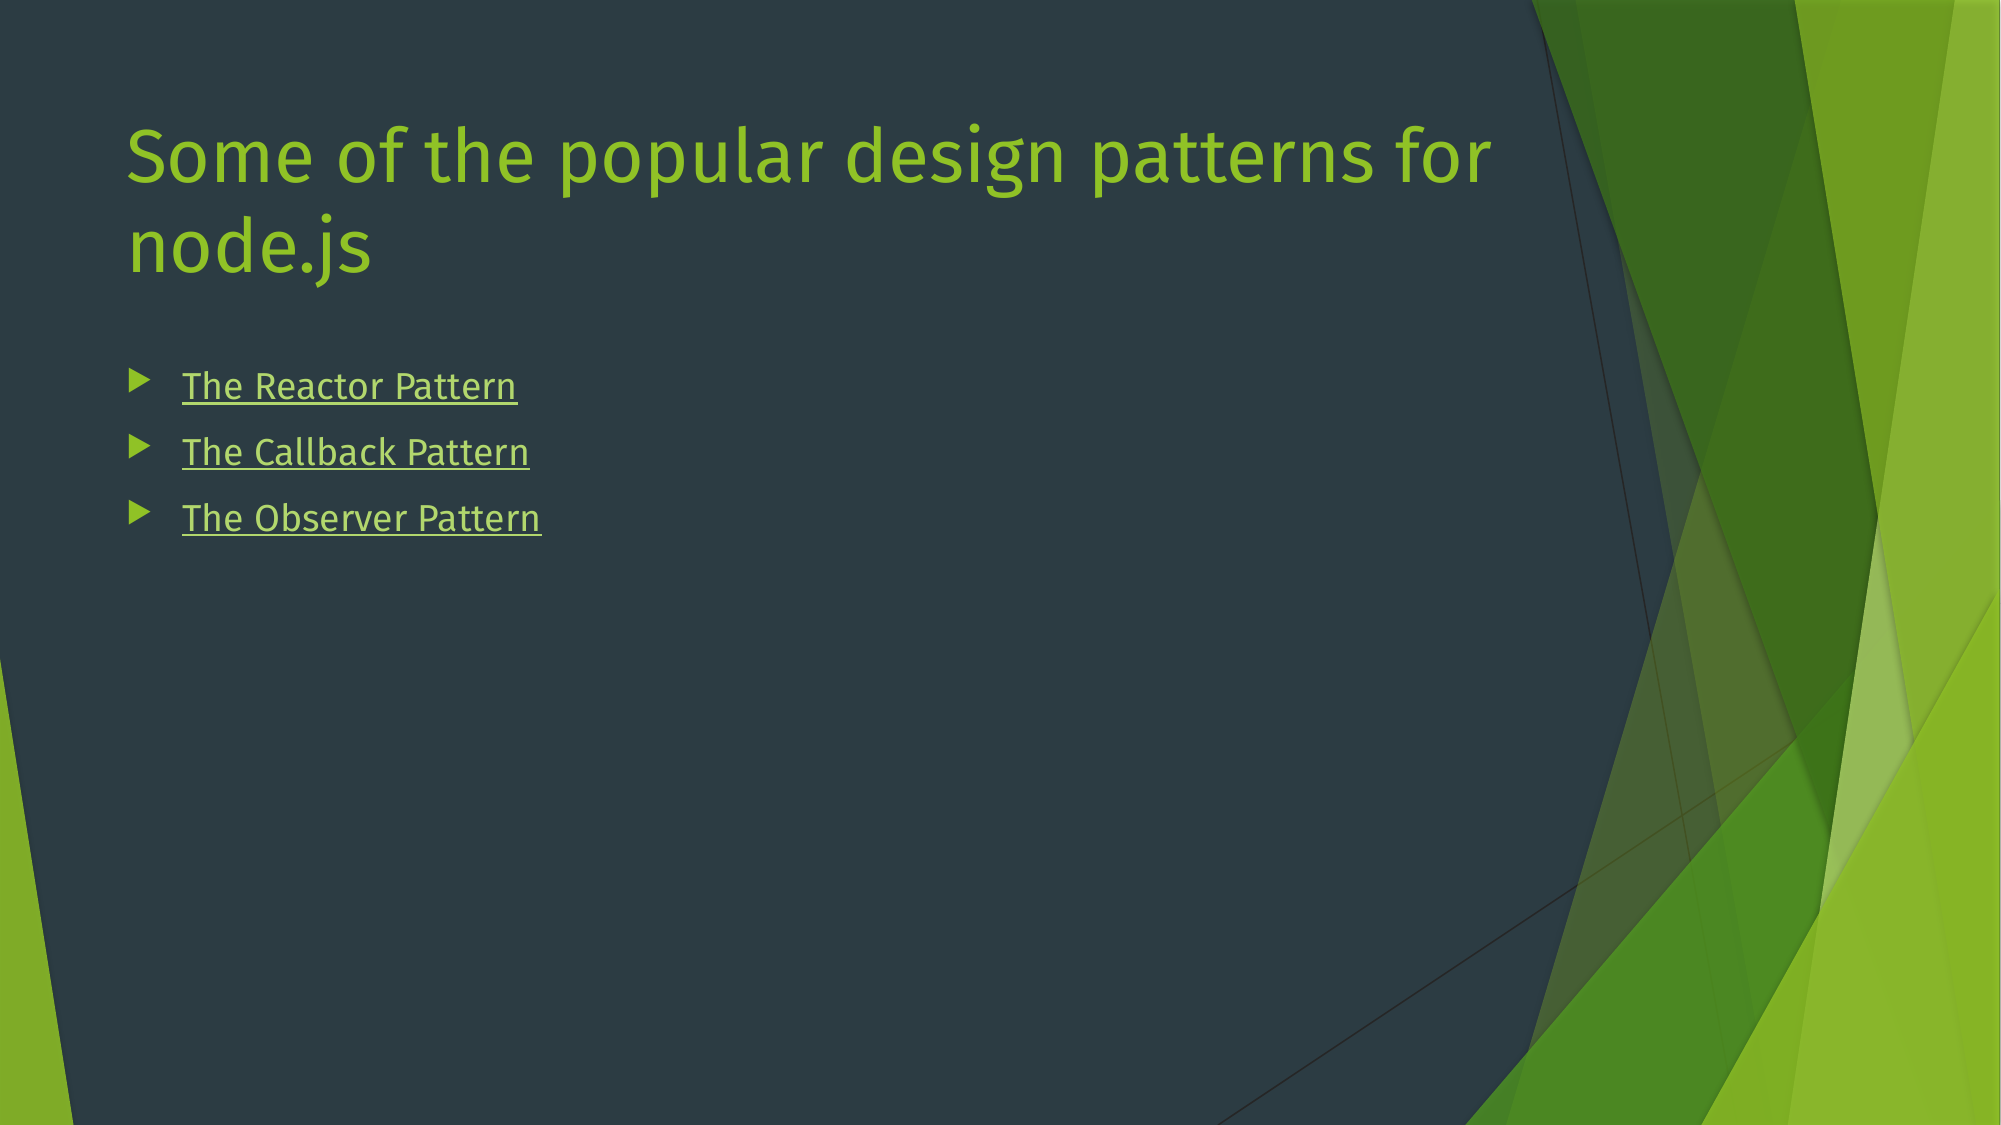

# Some of the popular design patterns for node.js
The Reactor Pattern
The Callback Pattern
The Observer Pattern